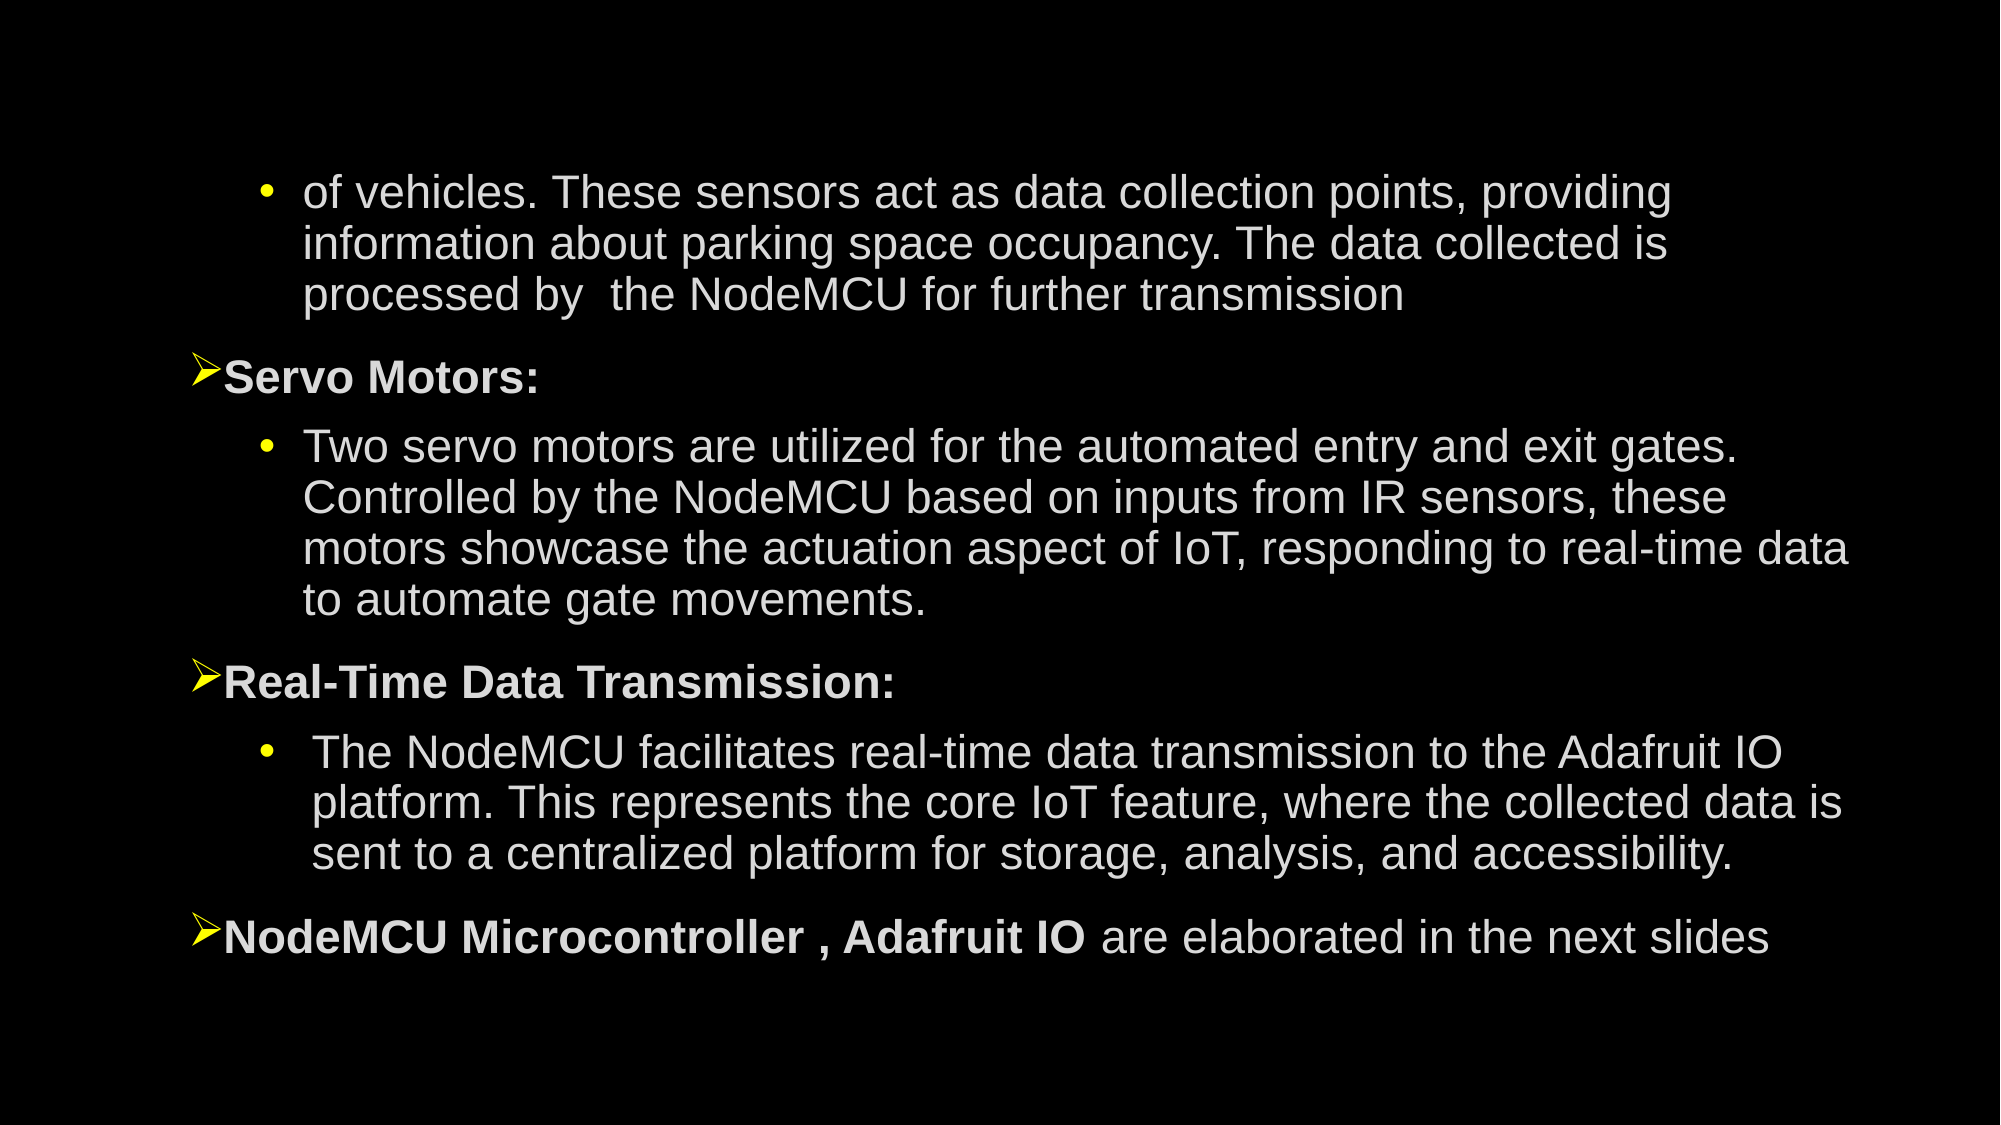

#

of vehicles. These sensors act as data collection points, providing   information about parking space occupancy. The data collected is          processed by  the NodeMCU for further transmission
Servo Motors:
Two servo motors are utilized for the automated entry and exit gates. Controlled by the NodeMCU based on inputs from IR sensors, these motors showcase the actuation aspect of IoT, responding to real-time data to automate gate movements.
Real-Time Data Transmission:
The NodeMCU facilitates real-time data transmission to the Adafruit IO platform. This represents the core IoT feature, where the collected data is sent to a centralized platform for storage, analysis, and accessibility.
NodeMCU Microcontroller , Adafruit IO are elaborated in the next slides